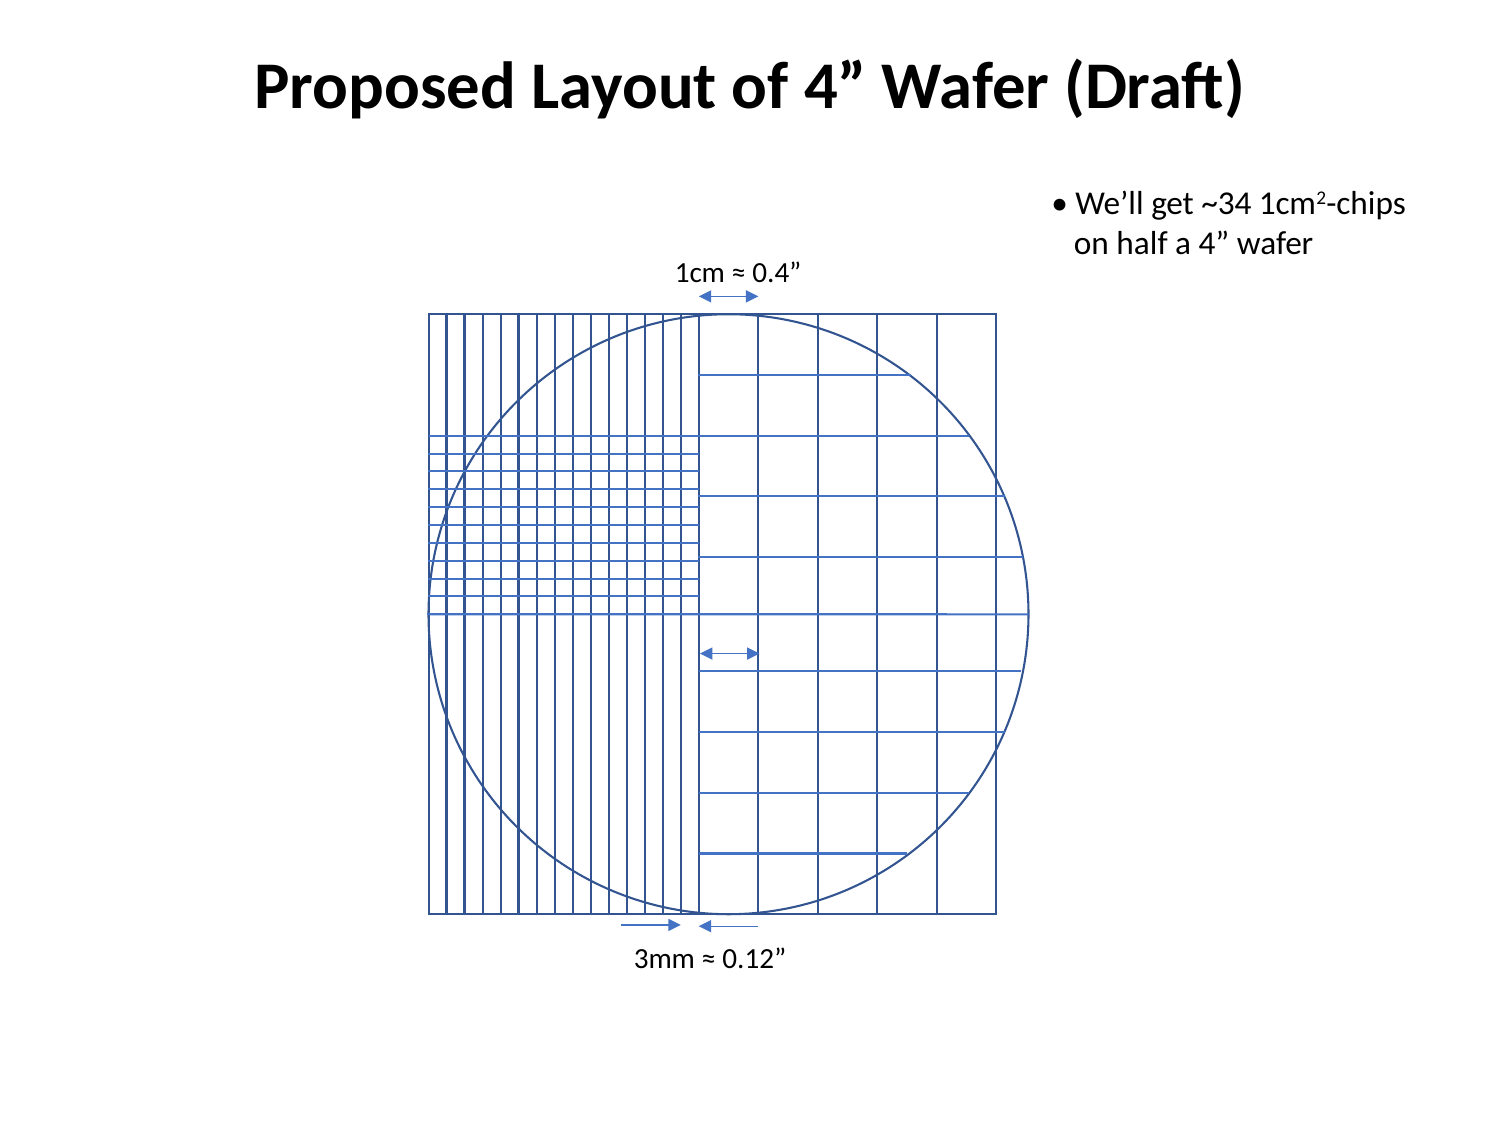

Proposed Layout of 4” Wafer (Draft)
• We’ll get ~34 1cm2-chips
   on half a 4” wafer
1cm ≈ 0.4”

3mm ≈ 0.12”